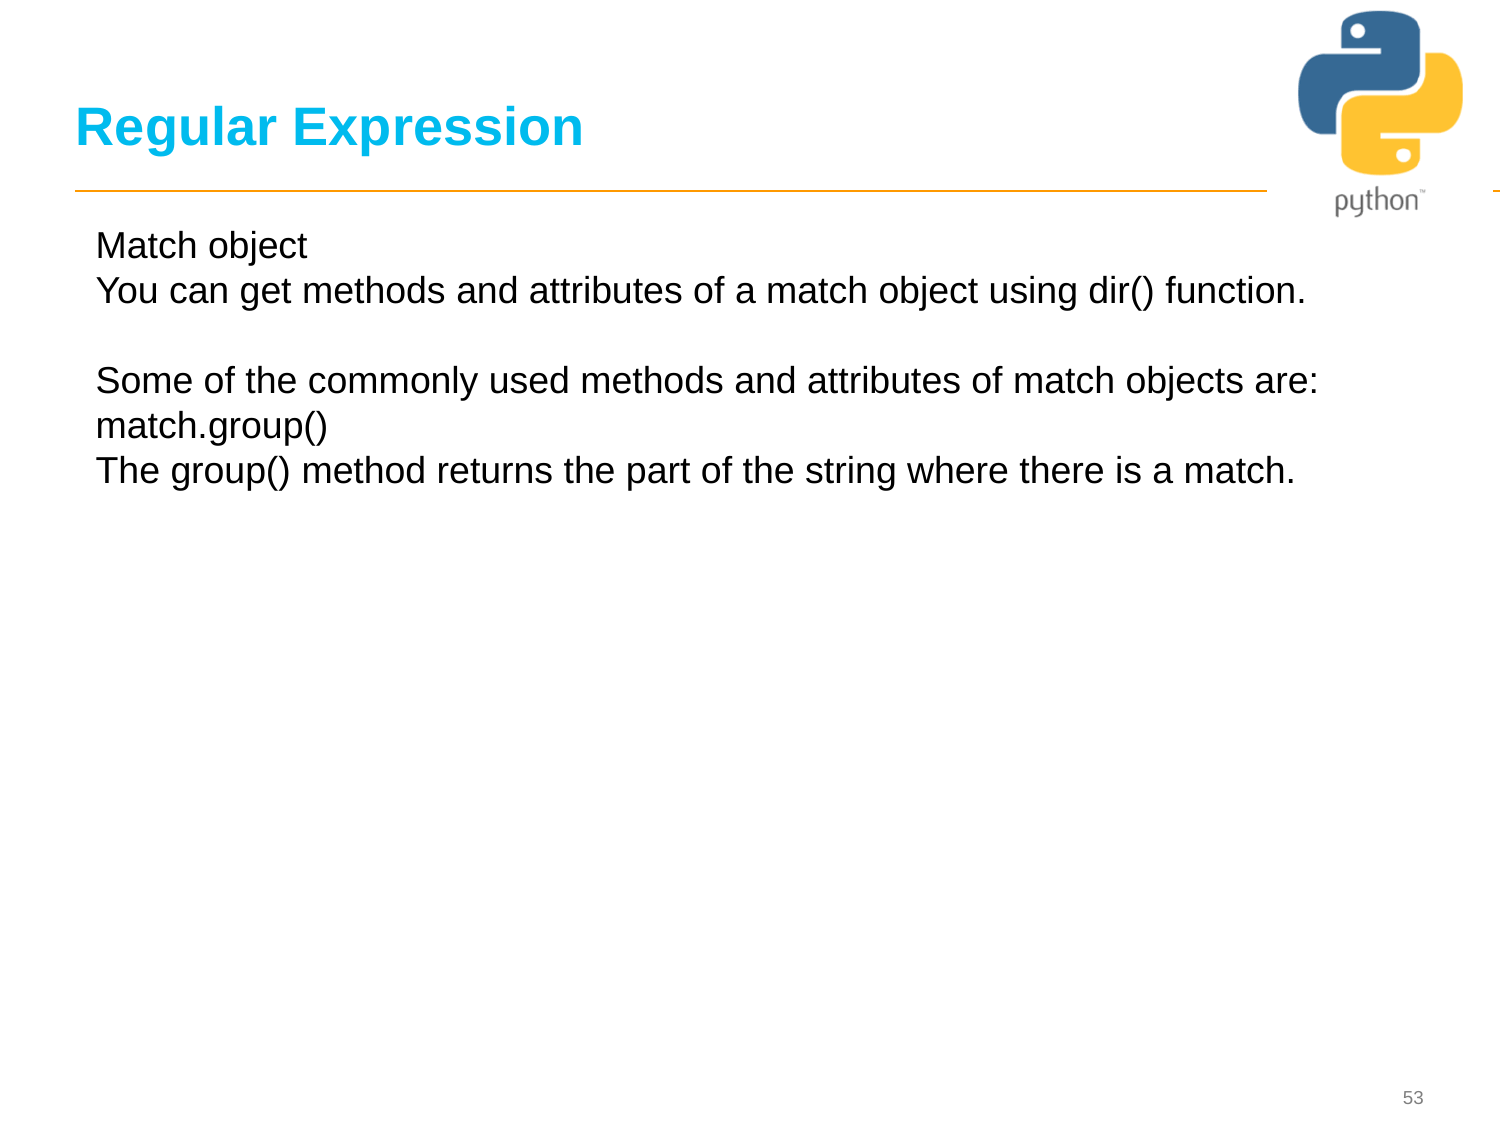

# Regular Expression
Match object
You can get methods and attributes of a match object using dir() function.

Some of the commonly used methods and attributes of match objects are:
match.group()
The group() method returns the part of the string where there is a match.